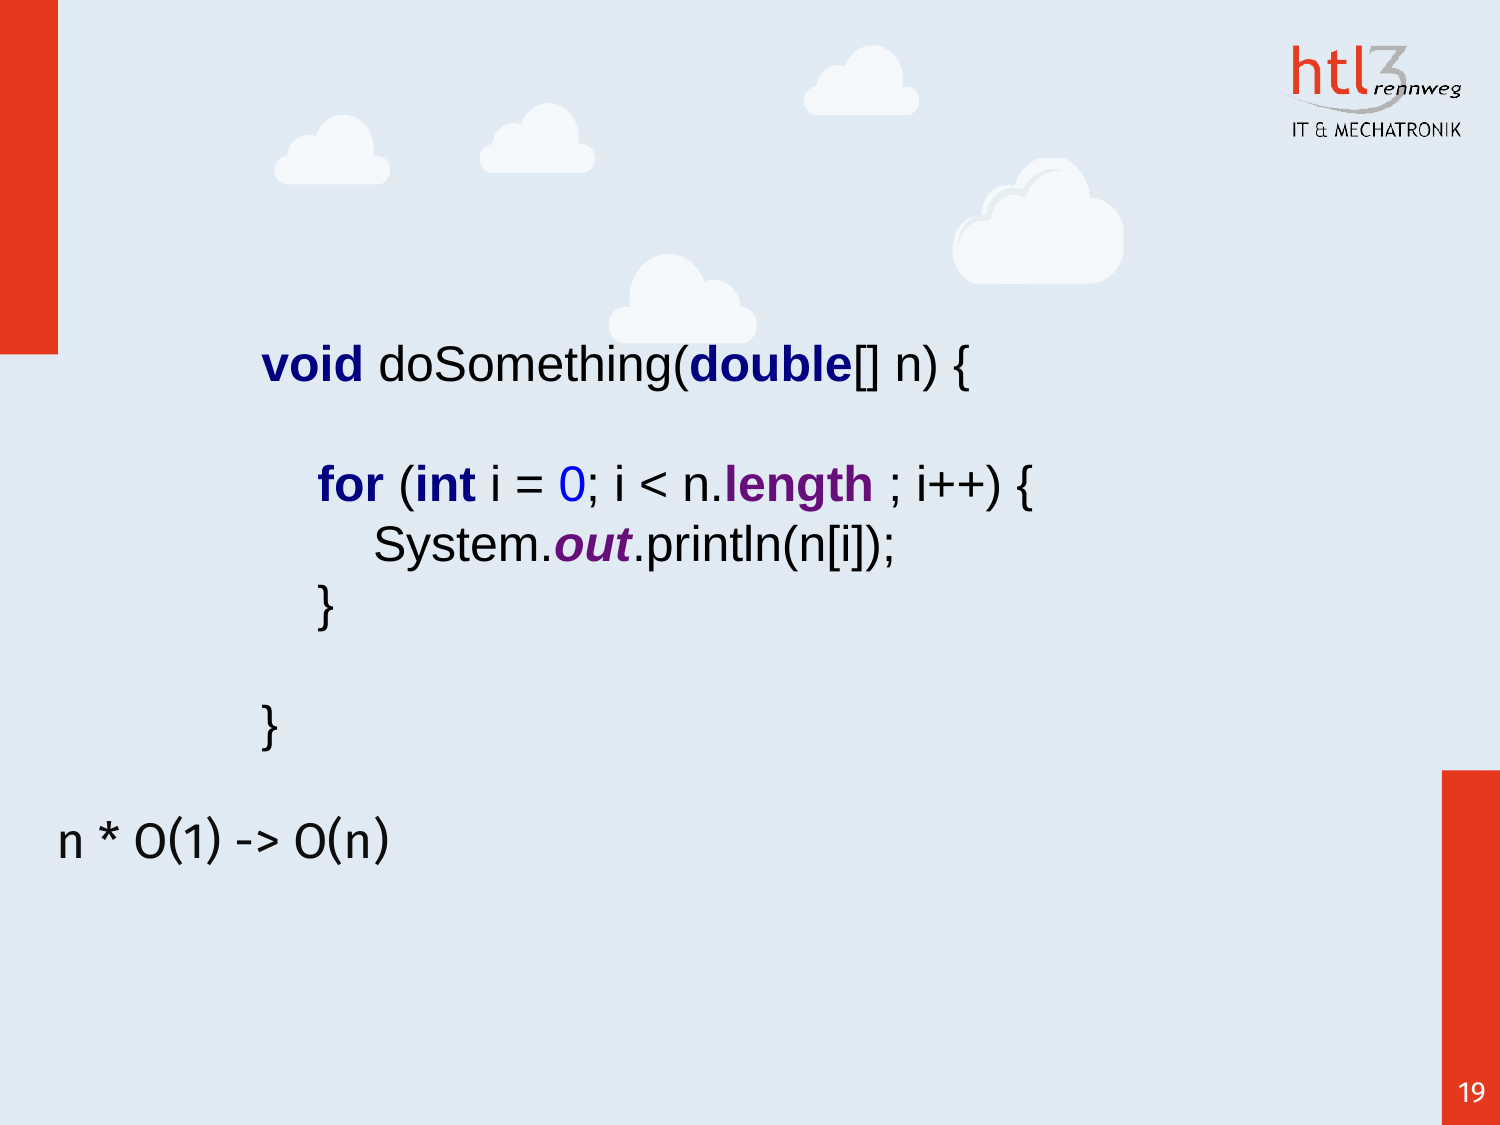

#
void doSomething(double[] n) {
    for (int i = 0; i < n.length ; i++) {
        System.out.println(n[i]);
    }
}
n * O(1) -> O(n)